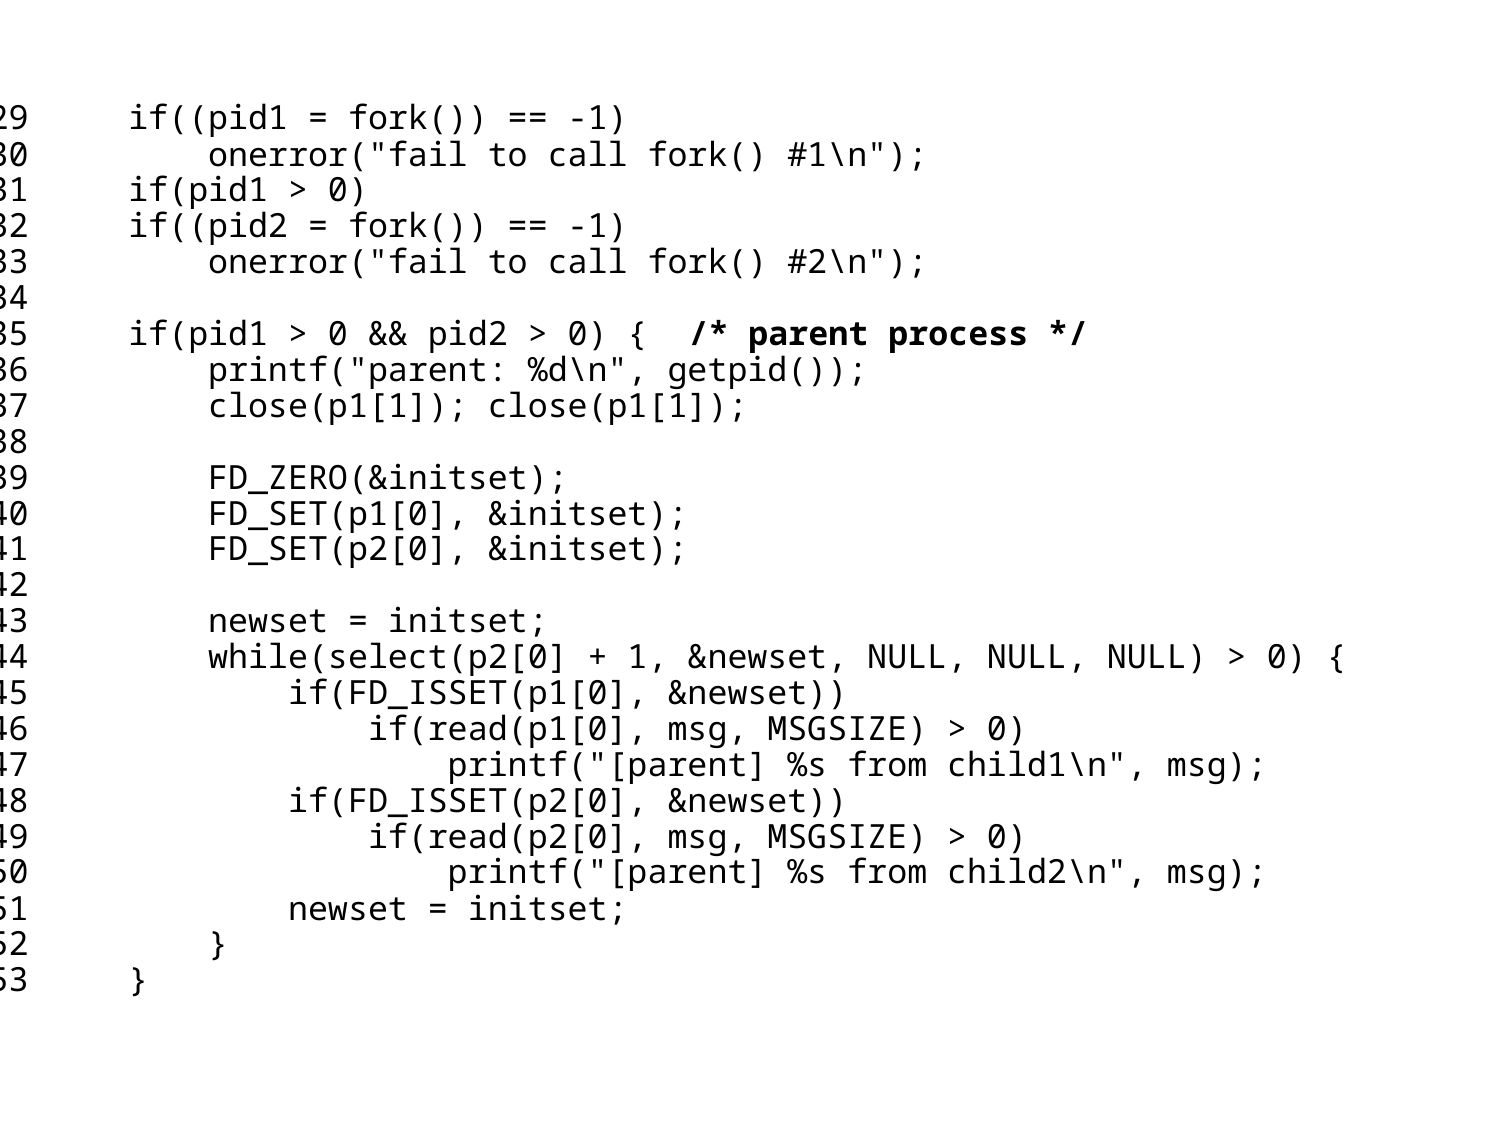

29     if((pid1 = fork()) == -1)
30         onerror("fail to call fork() #1\n");
31     if(pid1 > 0)
32     if((pid2 = fork()) == -1)
33         onerror("fail to call fork() #2\n");
34
35     if(pid1 > 0 && pid2 > 0) {  /* parent process */
36         printf("parent: %d\n", getpid());
37         close(p1[1]); close(p1[1]);
38
39         FD_ZERO(&initset);
40         FD_SET(p1[0], &initset);
41         FD_SET(p2[0], &initset);
42
43         newset = initset;
44         while(select(p2[0] + 1, &newset, NULL, NULL, NULL) > 0) {
45             if(FD_ISSET(p1[0], &newset))
46                 if(read(p1[0], msg, MSGSIZE) > 0)
47                     printf("[parent] %s from child1\n", msg);
48             if(FD_ISSET(p2[0], &newset))
49                 if(read(p2[0], msg, MSGSIZE) > 0)
50                     printf("[parent] %s from child2\n", msg);
51             newset = initset;
52         }
53     }